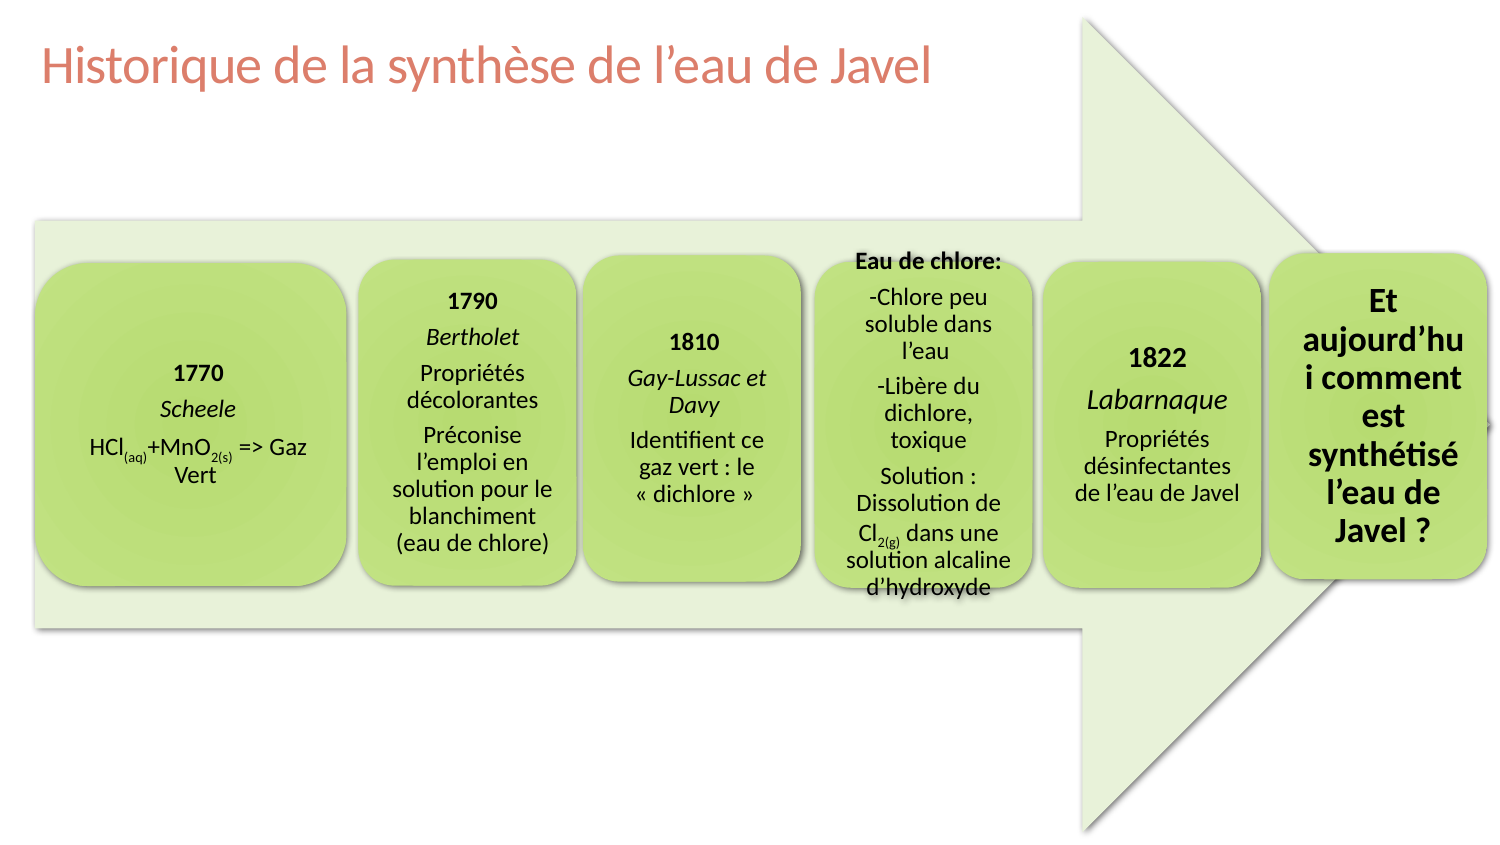

1770
Scheele
HCl(aq)+MnO2(s) => Gaz Vert
1810
Gay-Lussac et Davy
Identifient ce gaz vert : le « dichlore »
1790
Bertholet
Propriétés décolorantes
Préconise l’emploi en solution pour le blanchiment (eau de chlore)
Eau de chlore:
-Chlore peu soluble dans l’eau
-Libère du dichlore, toxique
Solution : Dissolution de Cl2(g) dans une solution alcaline d’hydroxyde
1822
Labarnaque
Propriétés désinfectantes de l’eau de Javel
Et aujourd’hui comment est synthétisé l’eau de Javel ?
# Historique de la synthèse de l’eau de Javel
4